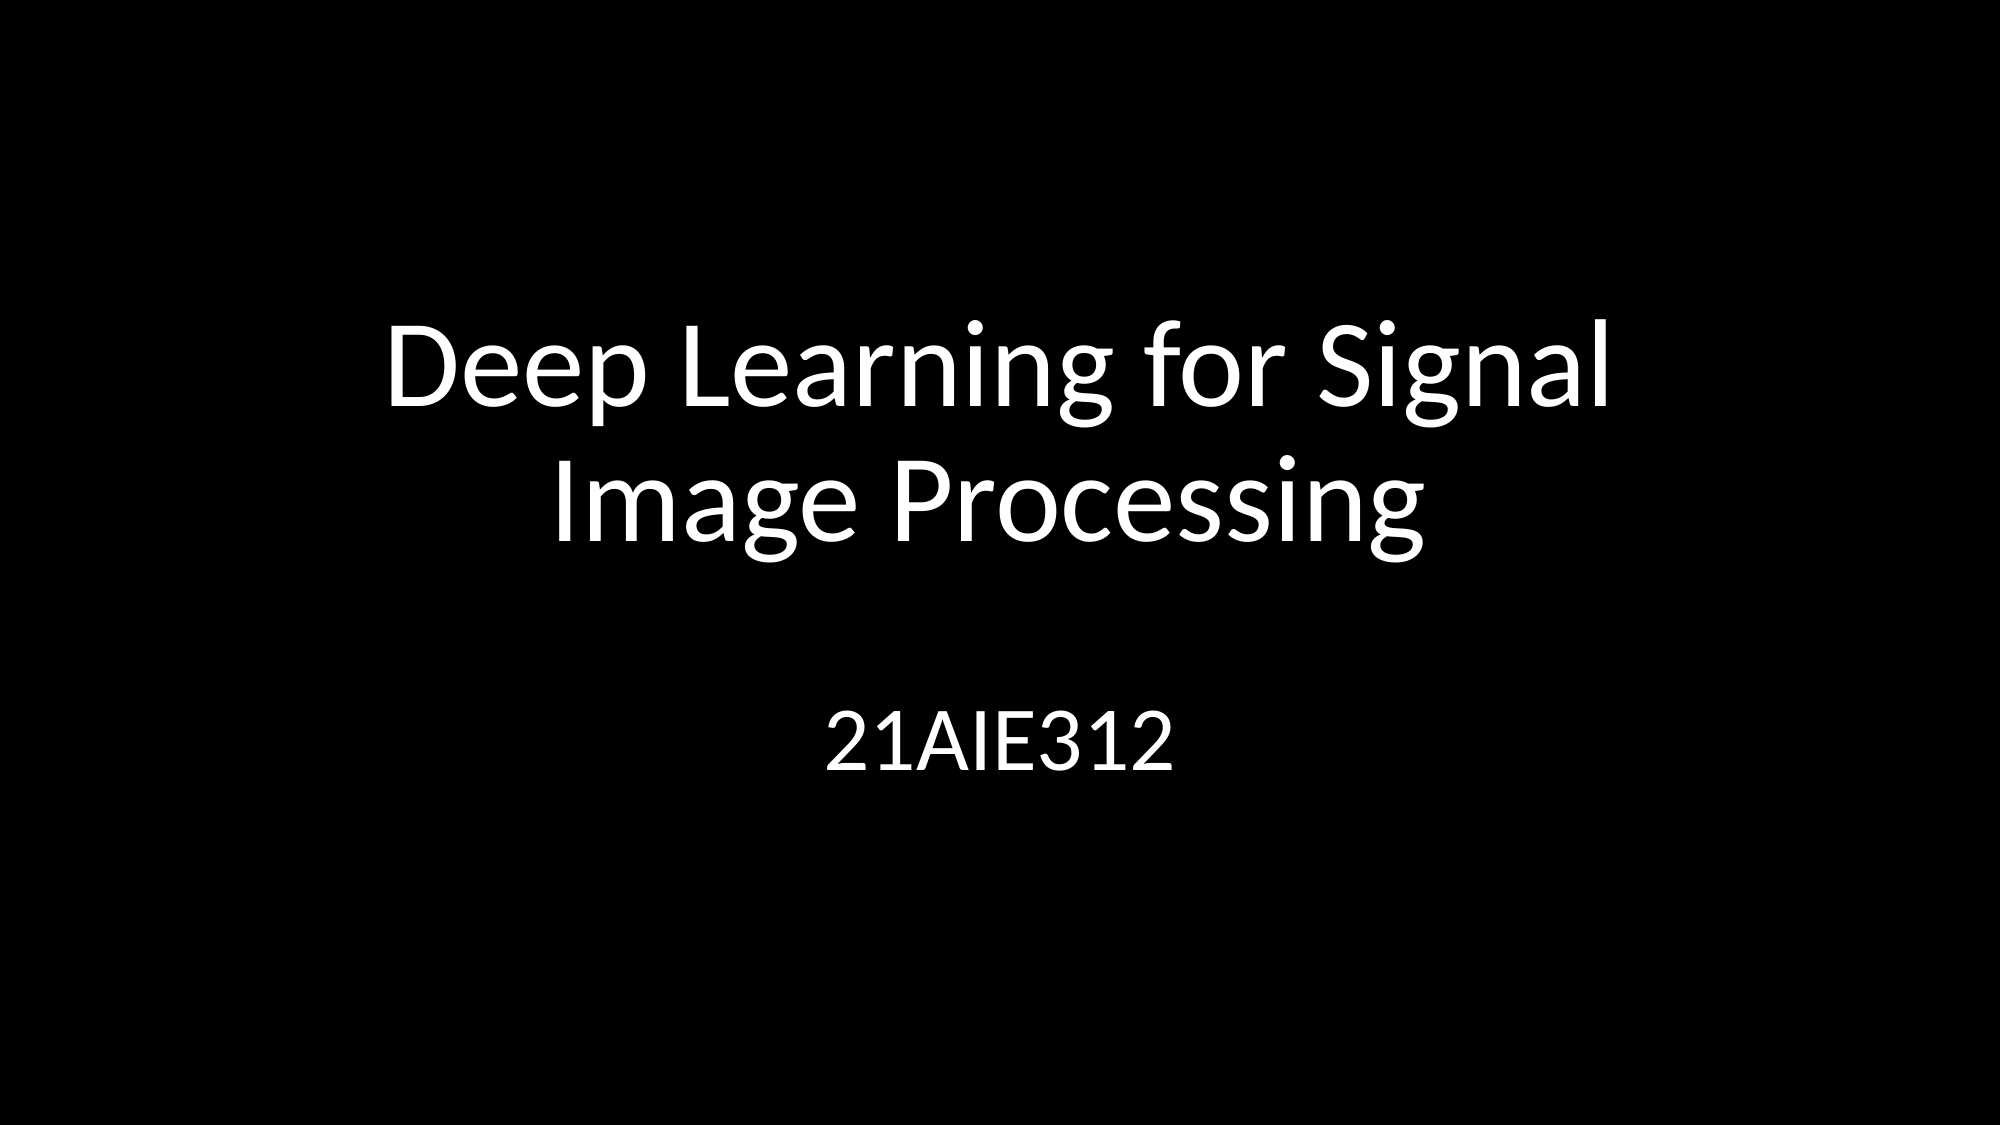

# Deep Learning for Signal Image Processing
21AIE312